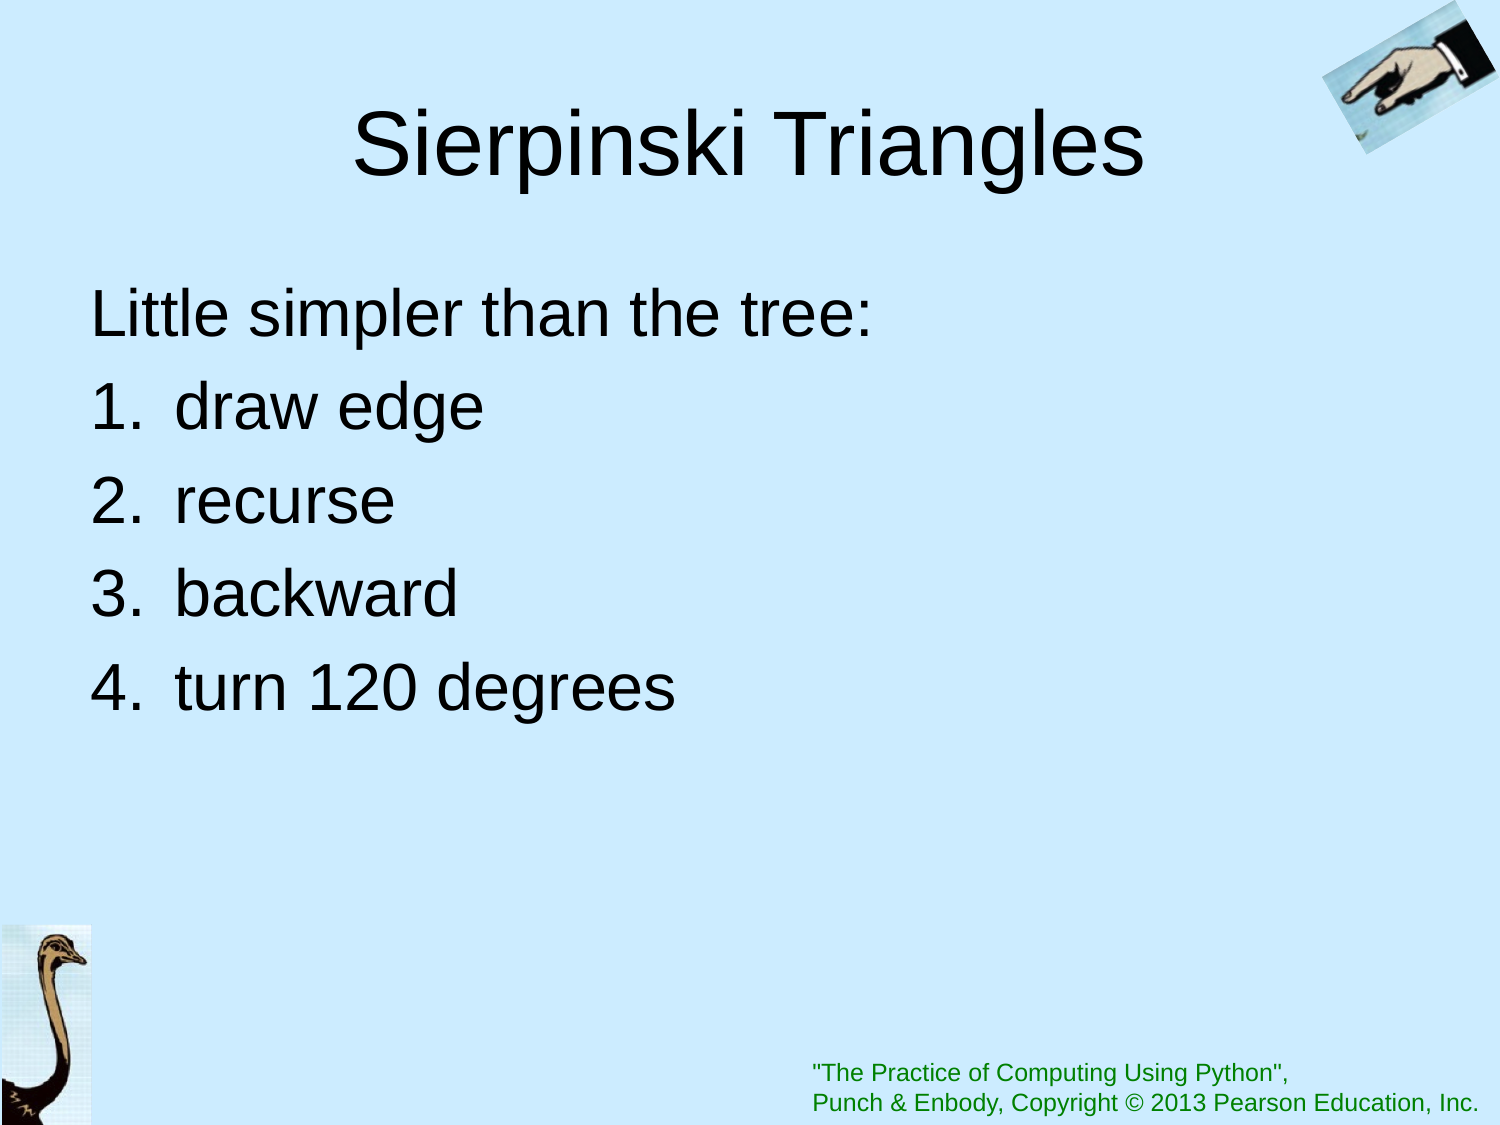

# Sierpinski Triangles
Little simpler than the tree:
draw edge
recurse
backward
turn 120 degrees